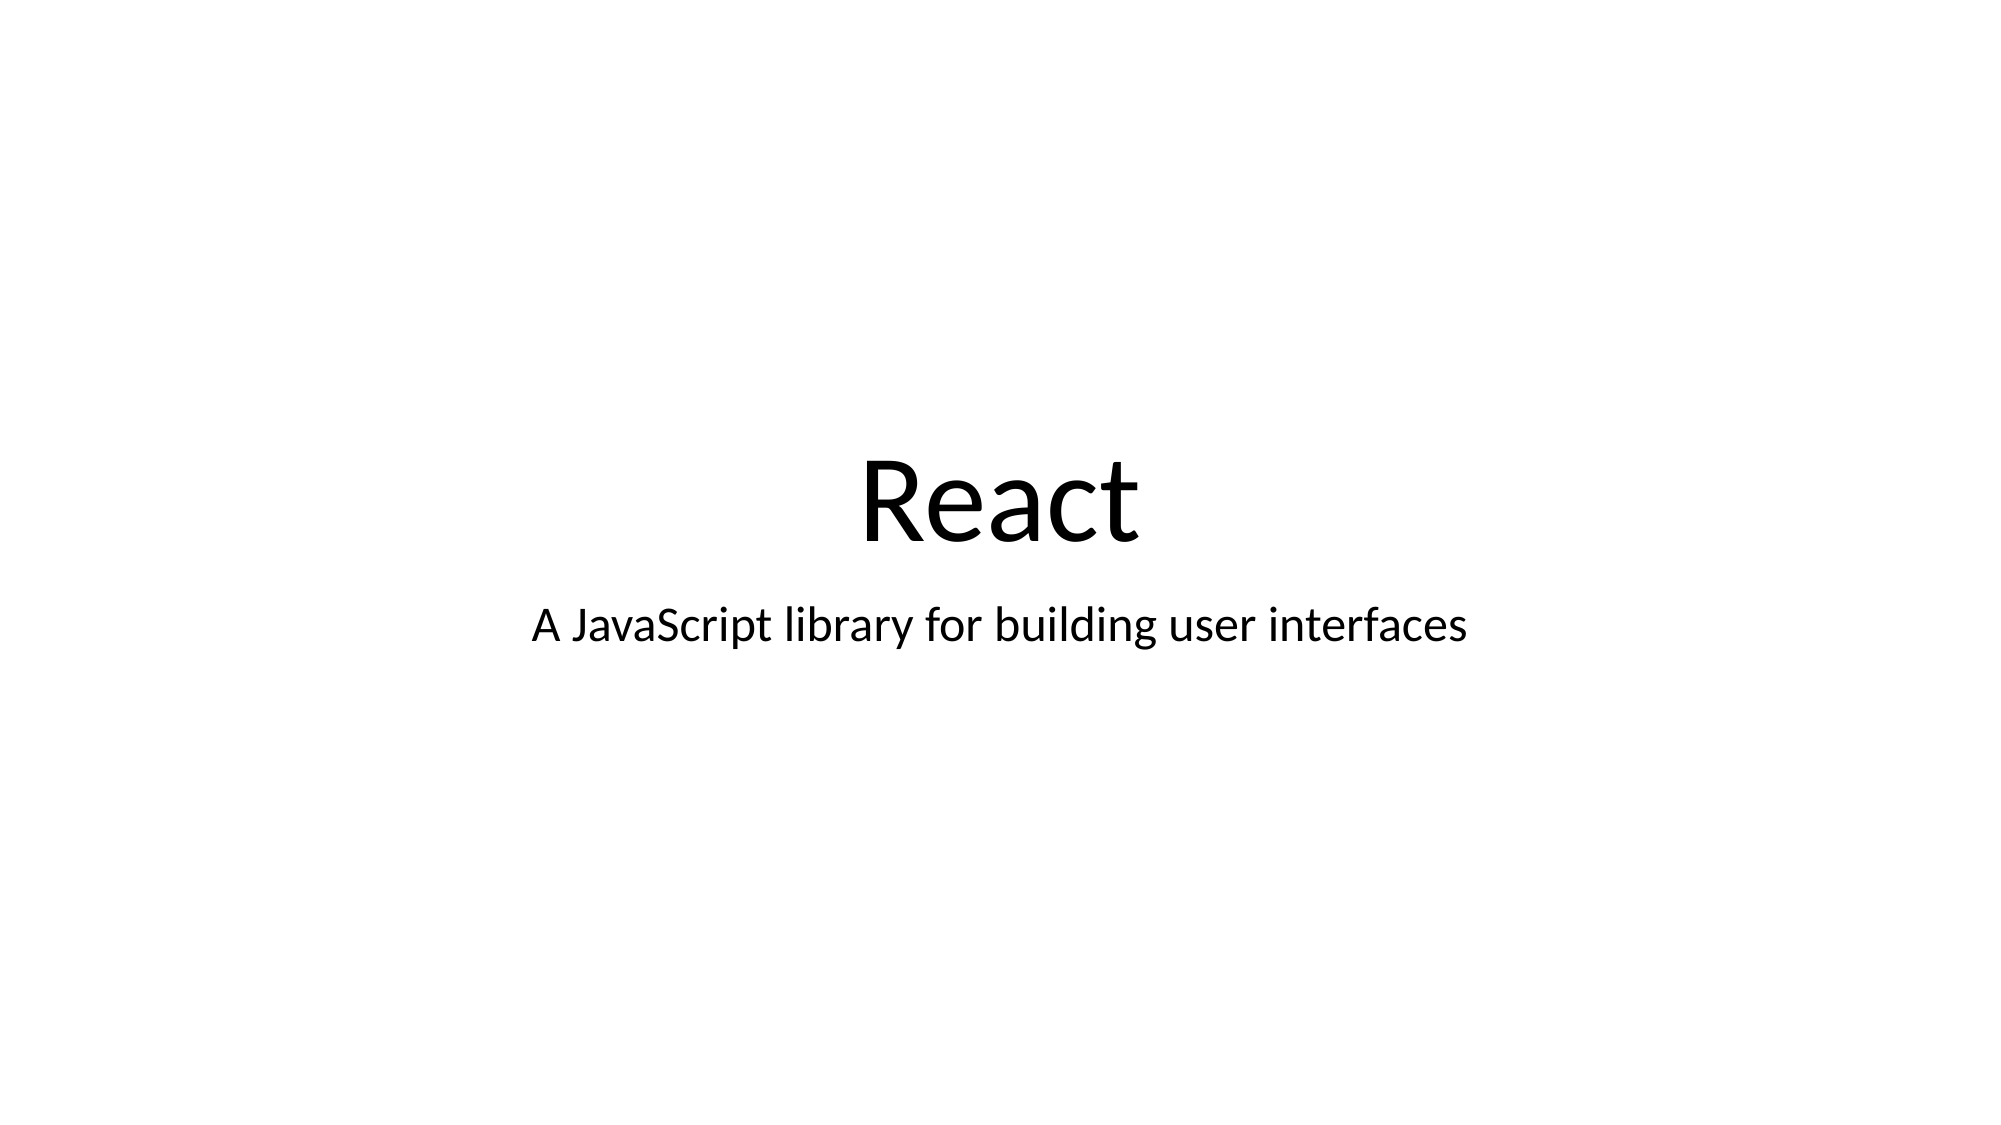

# React
A JavaScript library for building user interfaces